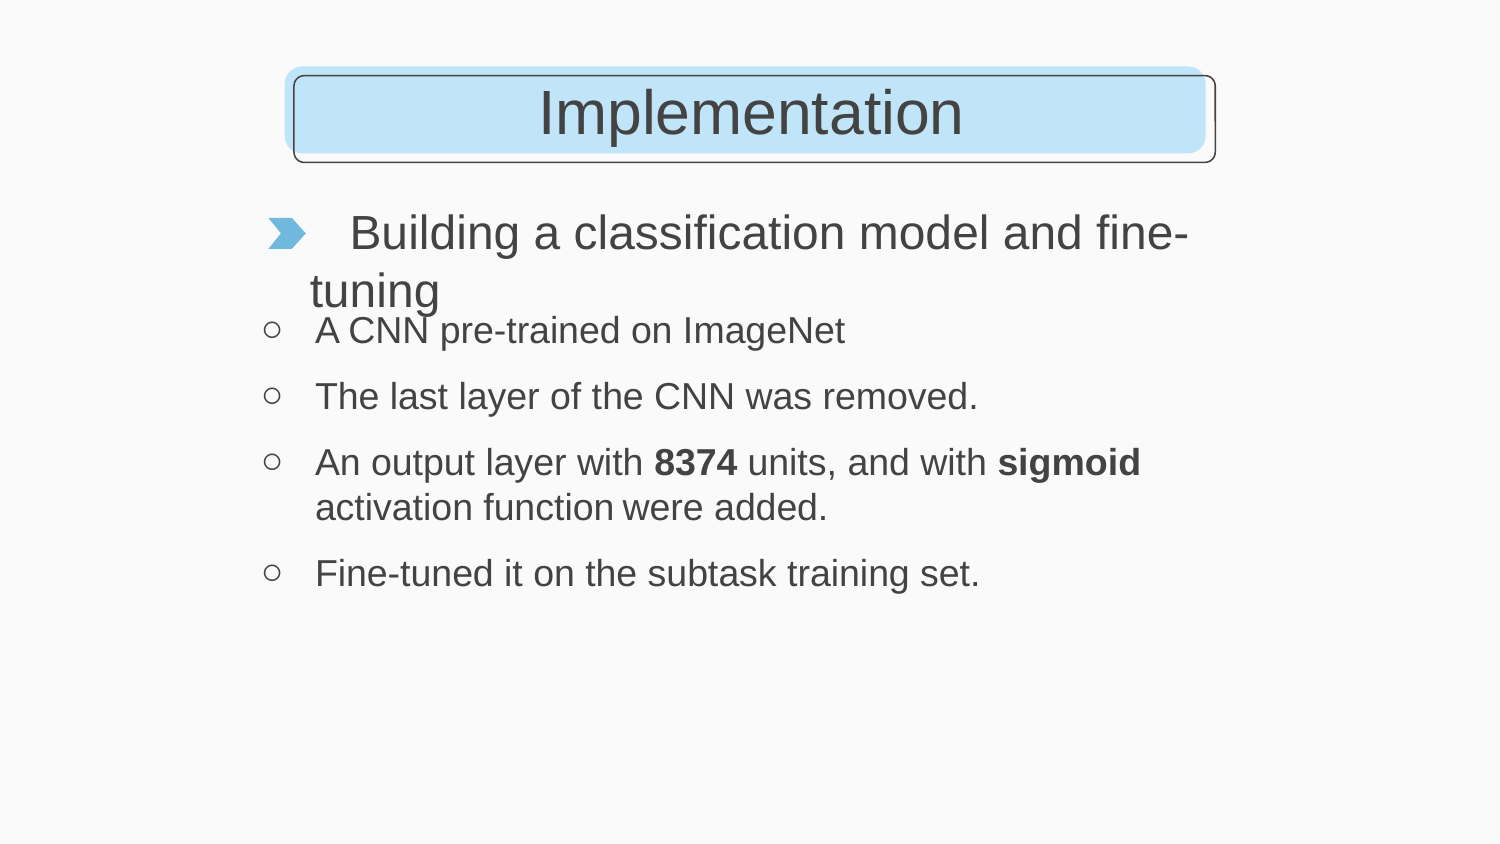

Implementation
# Building a classification model and fine-tuning

A CNN pre-trained on ImageNet
The last layer of the CNN was removed.
An output layer with 8374 units, and with sigmoid activation function were added.
Fine-tuned it on the subtask training set.